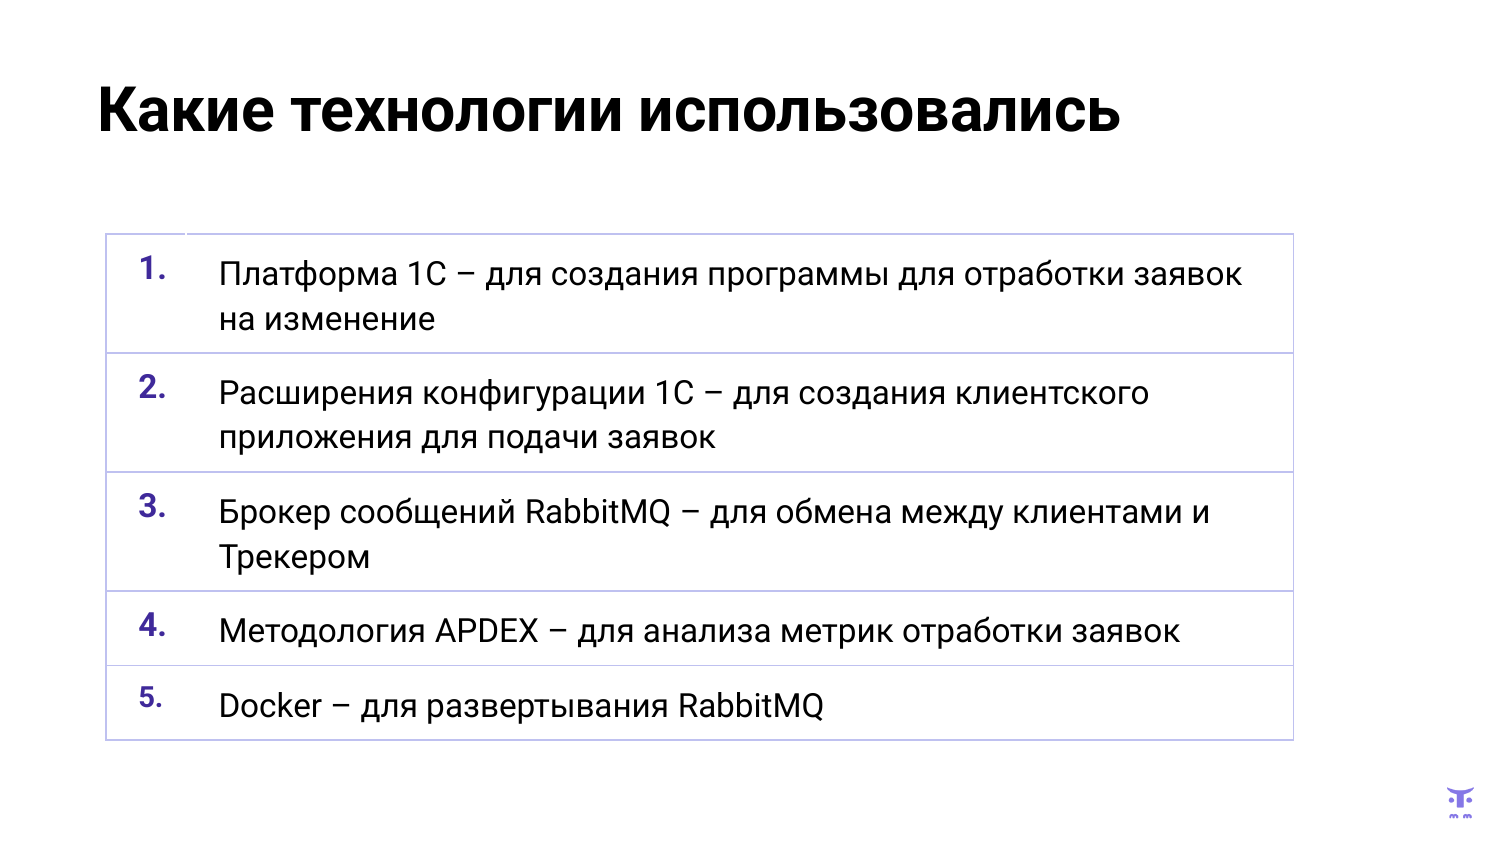

# Какие технологии использовались

| 1. | Платформа 1С – для создания программы для отработки заявок на изменение |
| --- | --- |
| 2. | Расширения конфигурации 1С – для создания клиентского приложения для подачи заявок |
| 3. | Брокер сообщений RabbitMQ – для обмена между клиентами и Трекером |
| 4. | Методология APDEX – для анализа метрик отработки заявок |
| 5. | Docker – для развертывания RabbitMQ |